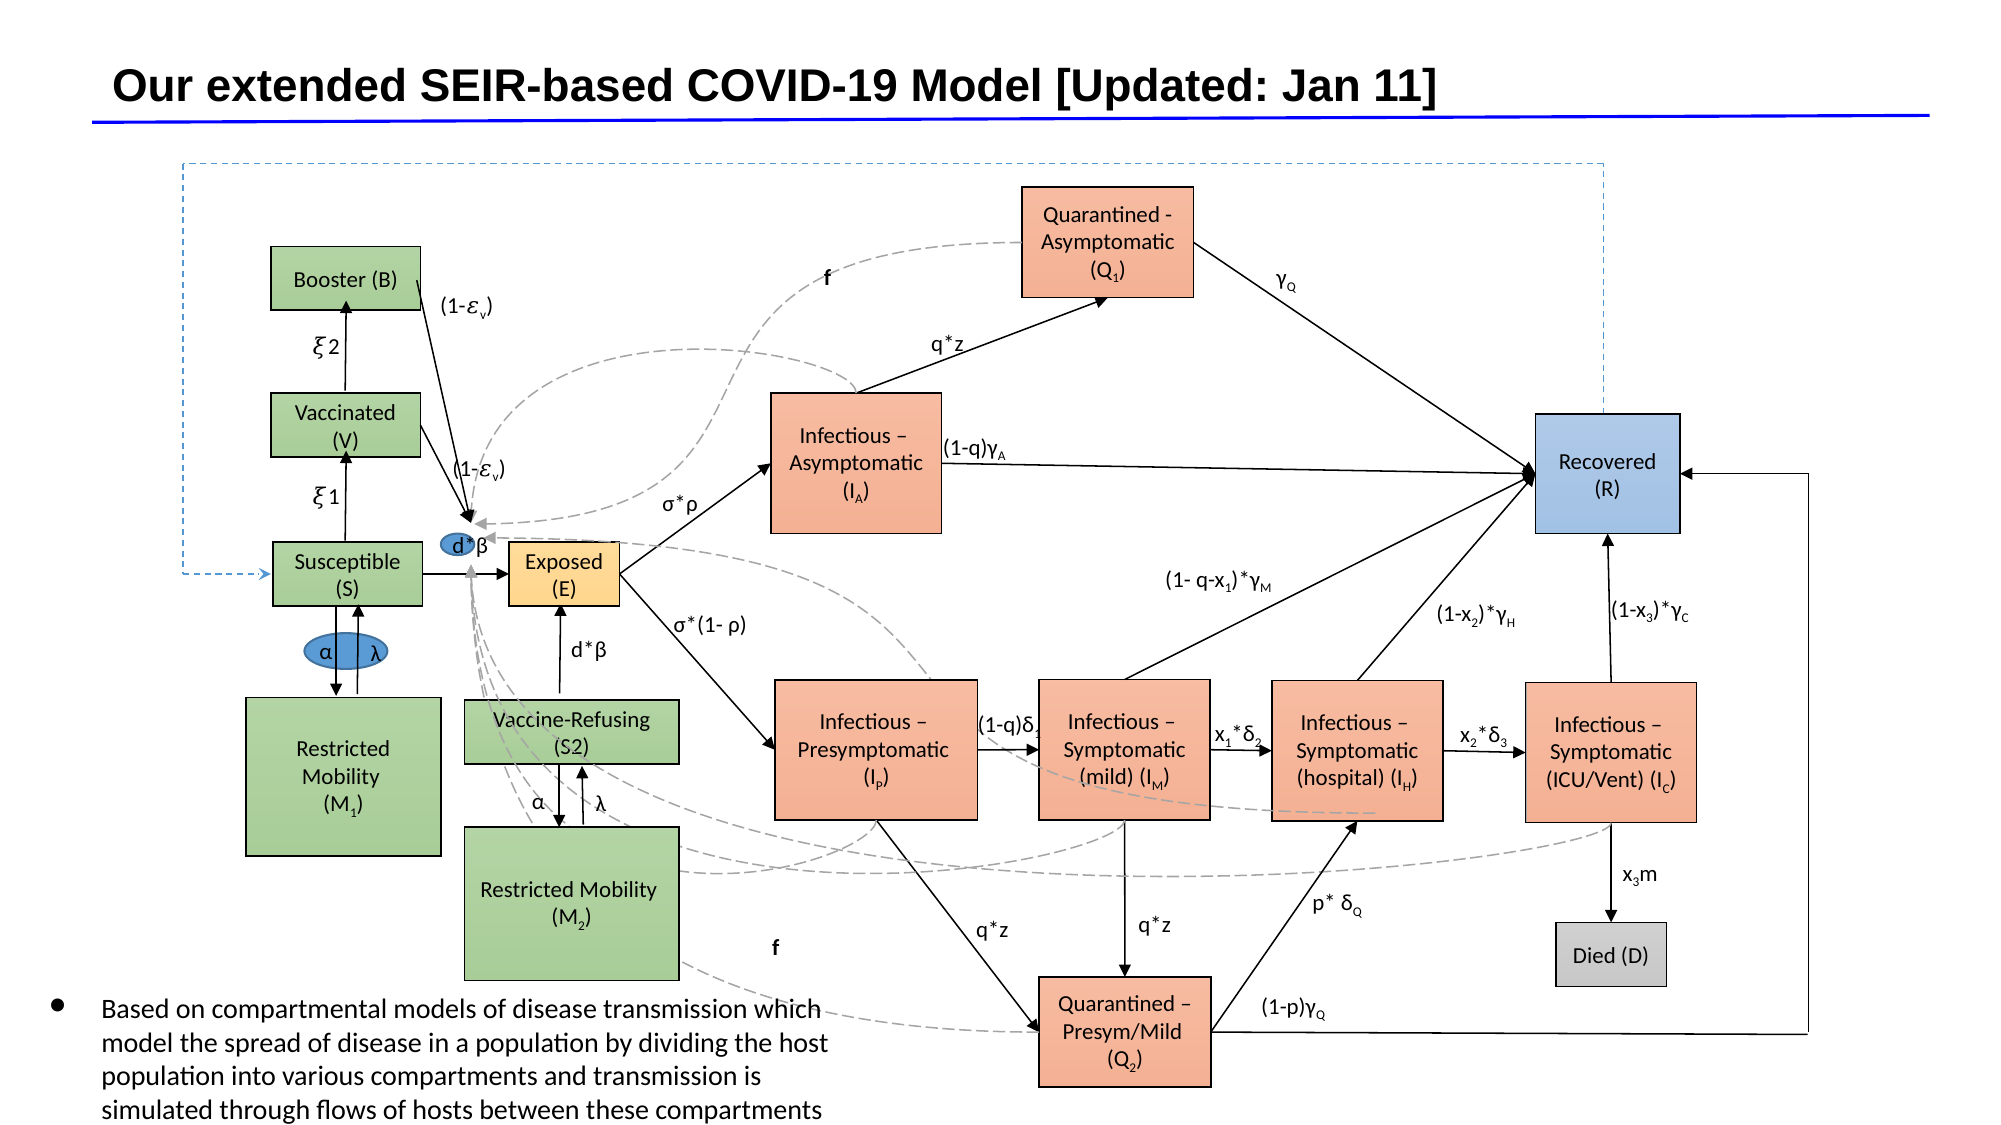

Our extended SEIR-based COVID-19 Model [Updated: Jan 11]
Quarantined - Asymptomatic
(Q1)
f
γQ
Infectious –
Asymptomatic (IA)
Recovered (R)
(1-q)γA
σ*ρ
d*β
Exposed (E)
Susceptible (S)
(1- q-x1)*γM
(1-x3)*γC
(1-x2)*γH
σ*(1- ρ)
α
λ
Infectious –
Symptomatic (mild) (IM)
Infectious –
Presymptomatic  (IP)
Infectious –
Symptomatic (hospital) (IH)
Infectious –
Symptomatic (ICU/Vent) (IC)
Restricted Mobility
(M1)
(1-q)δ1
x1*δ2
x2*δ3
x3m
p* δQ
Died (D)
Booster (B)
(1-𝜀v)
q*z
𝜉2
Vaccinated (V)
(1-𝜀v)
𝜉1

d*β

Vaccine-Refusing (S2)
α
λ
Restricted Mobility
(M2)
q*z
q*z
f
Based on compartmental models of disease transmission which model the spread of disease in a population by dividing the host population into various compartments and transmission is simulated through flows of hosts between these compartments

Quarantined – Presym/Mild
(Q2)
(1-p)γQ